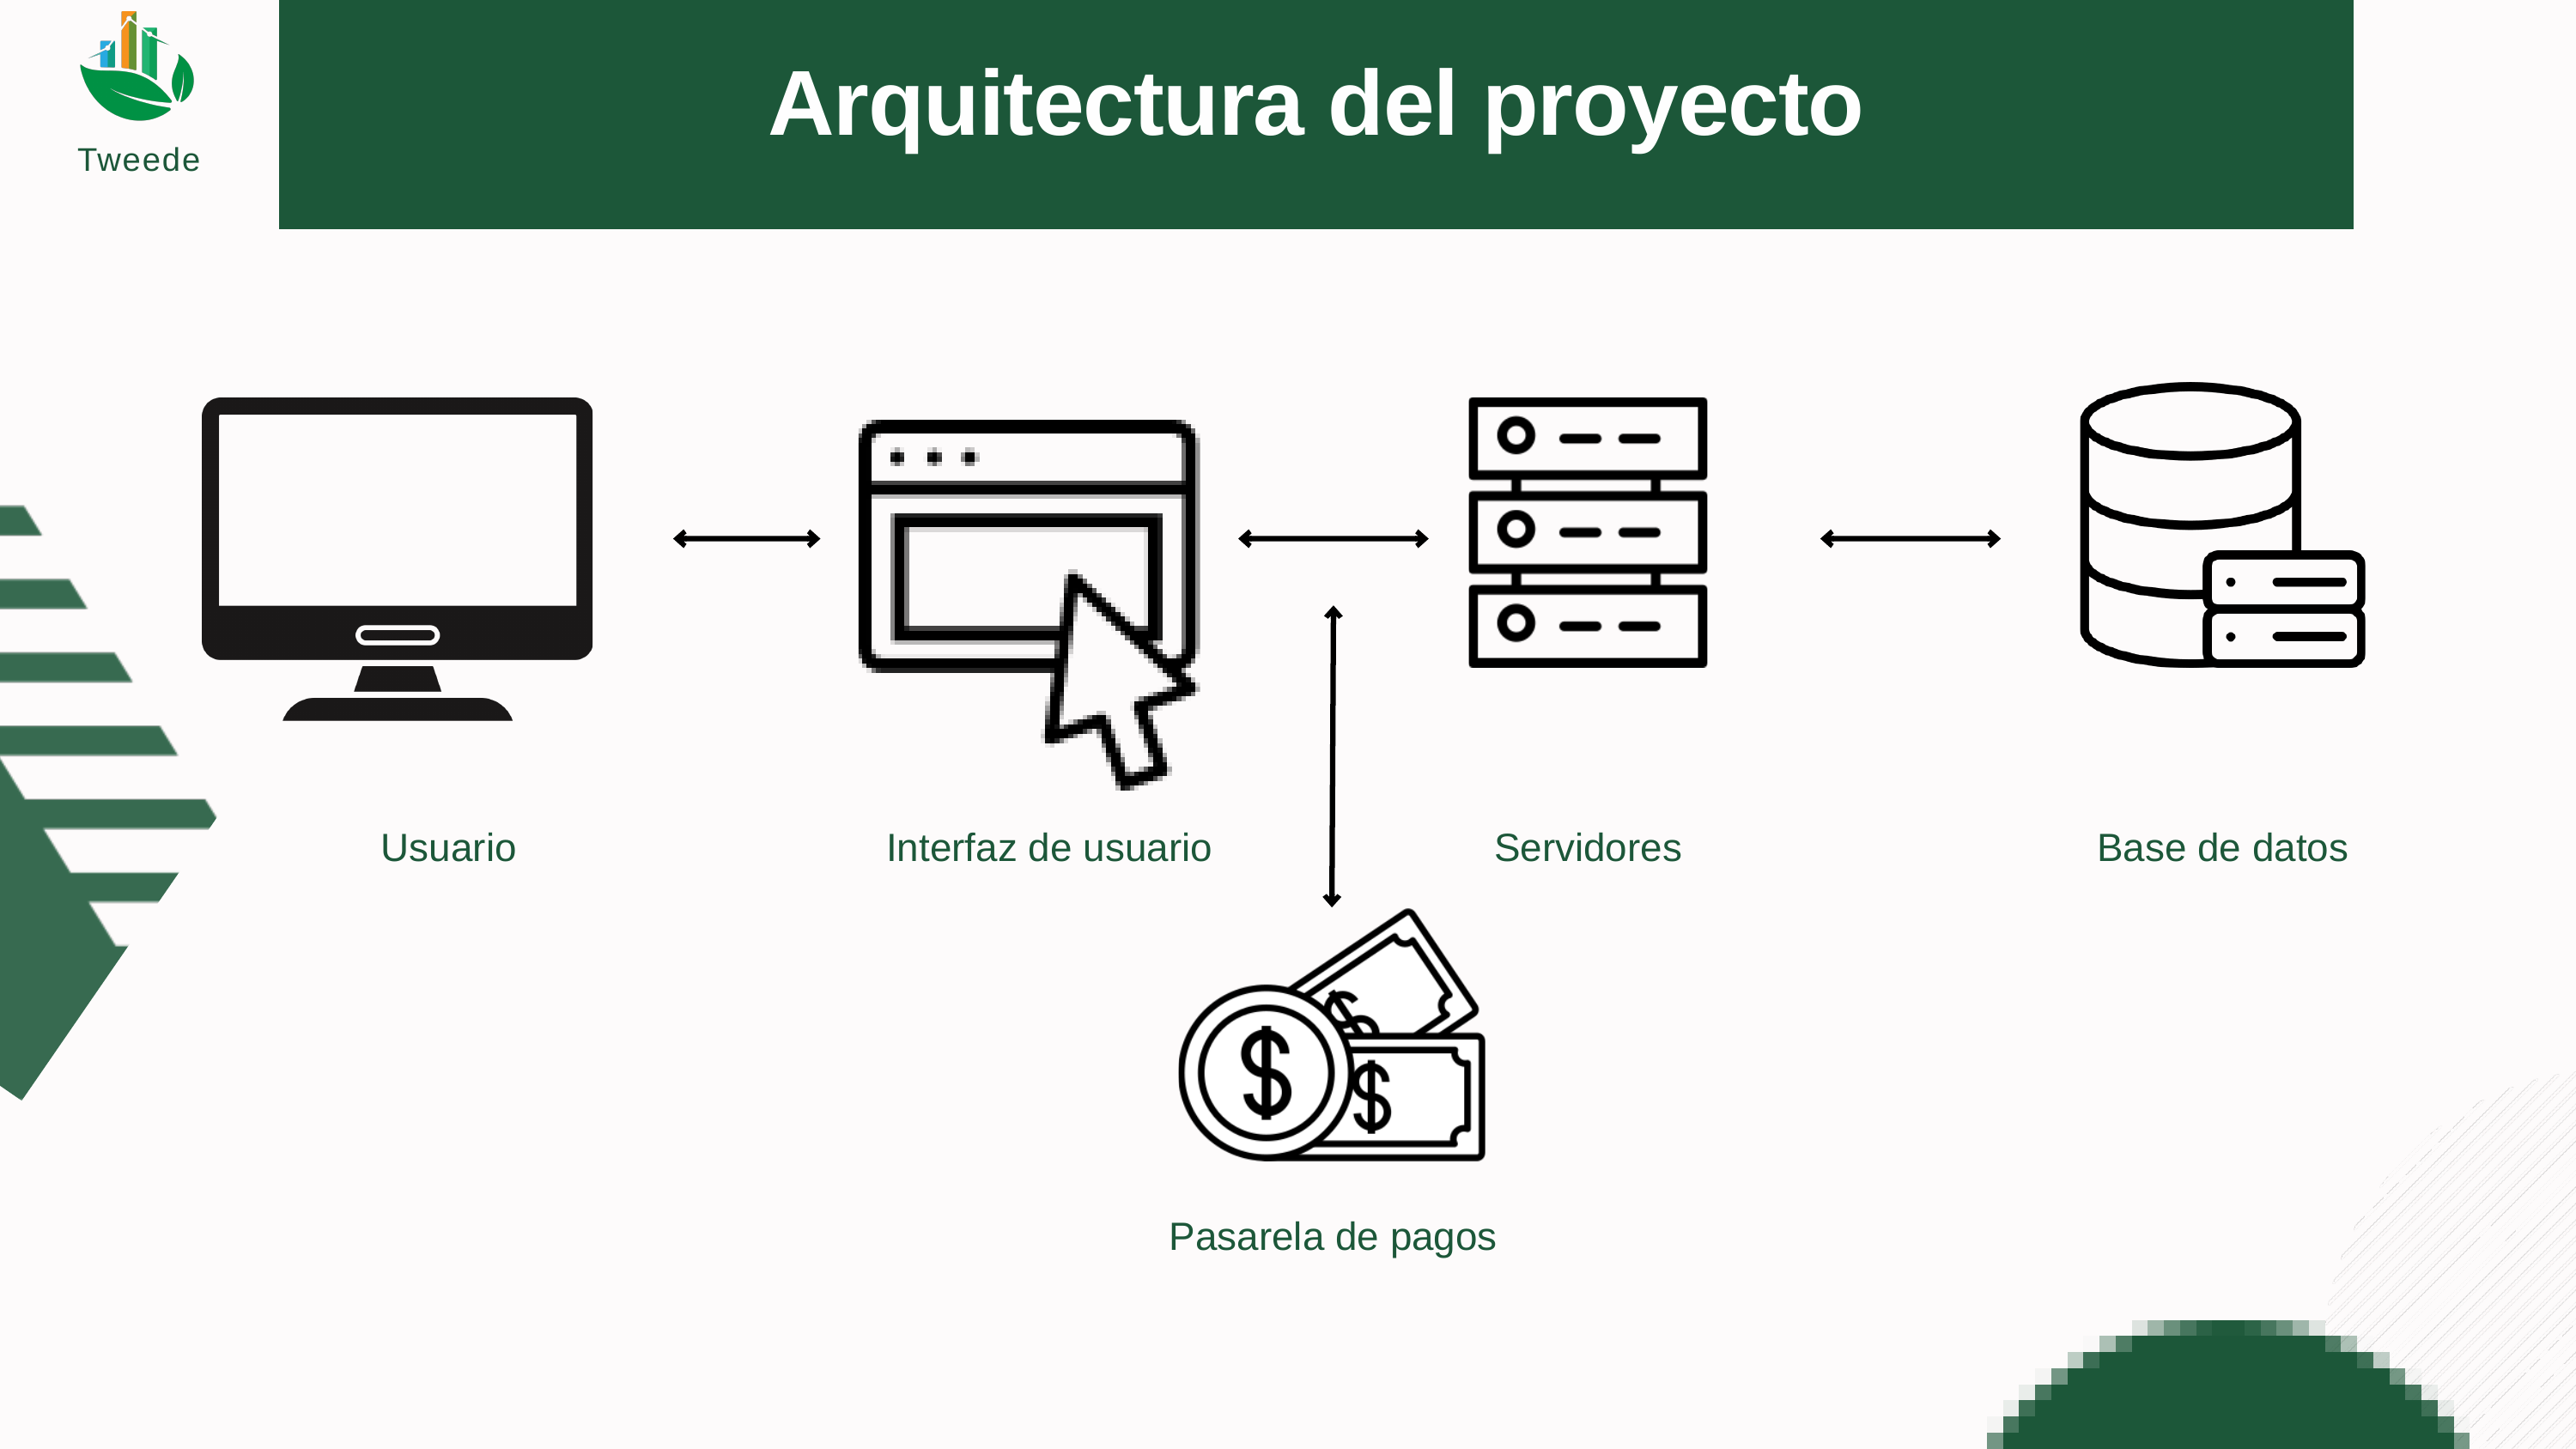

Arquitectura del proyecto

Tweede

Usuario
Interfaz de usuario
Servidores
Base de datos

Pasarela de pagos